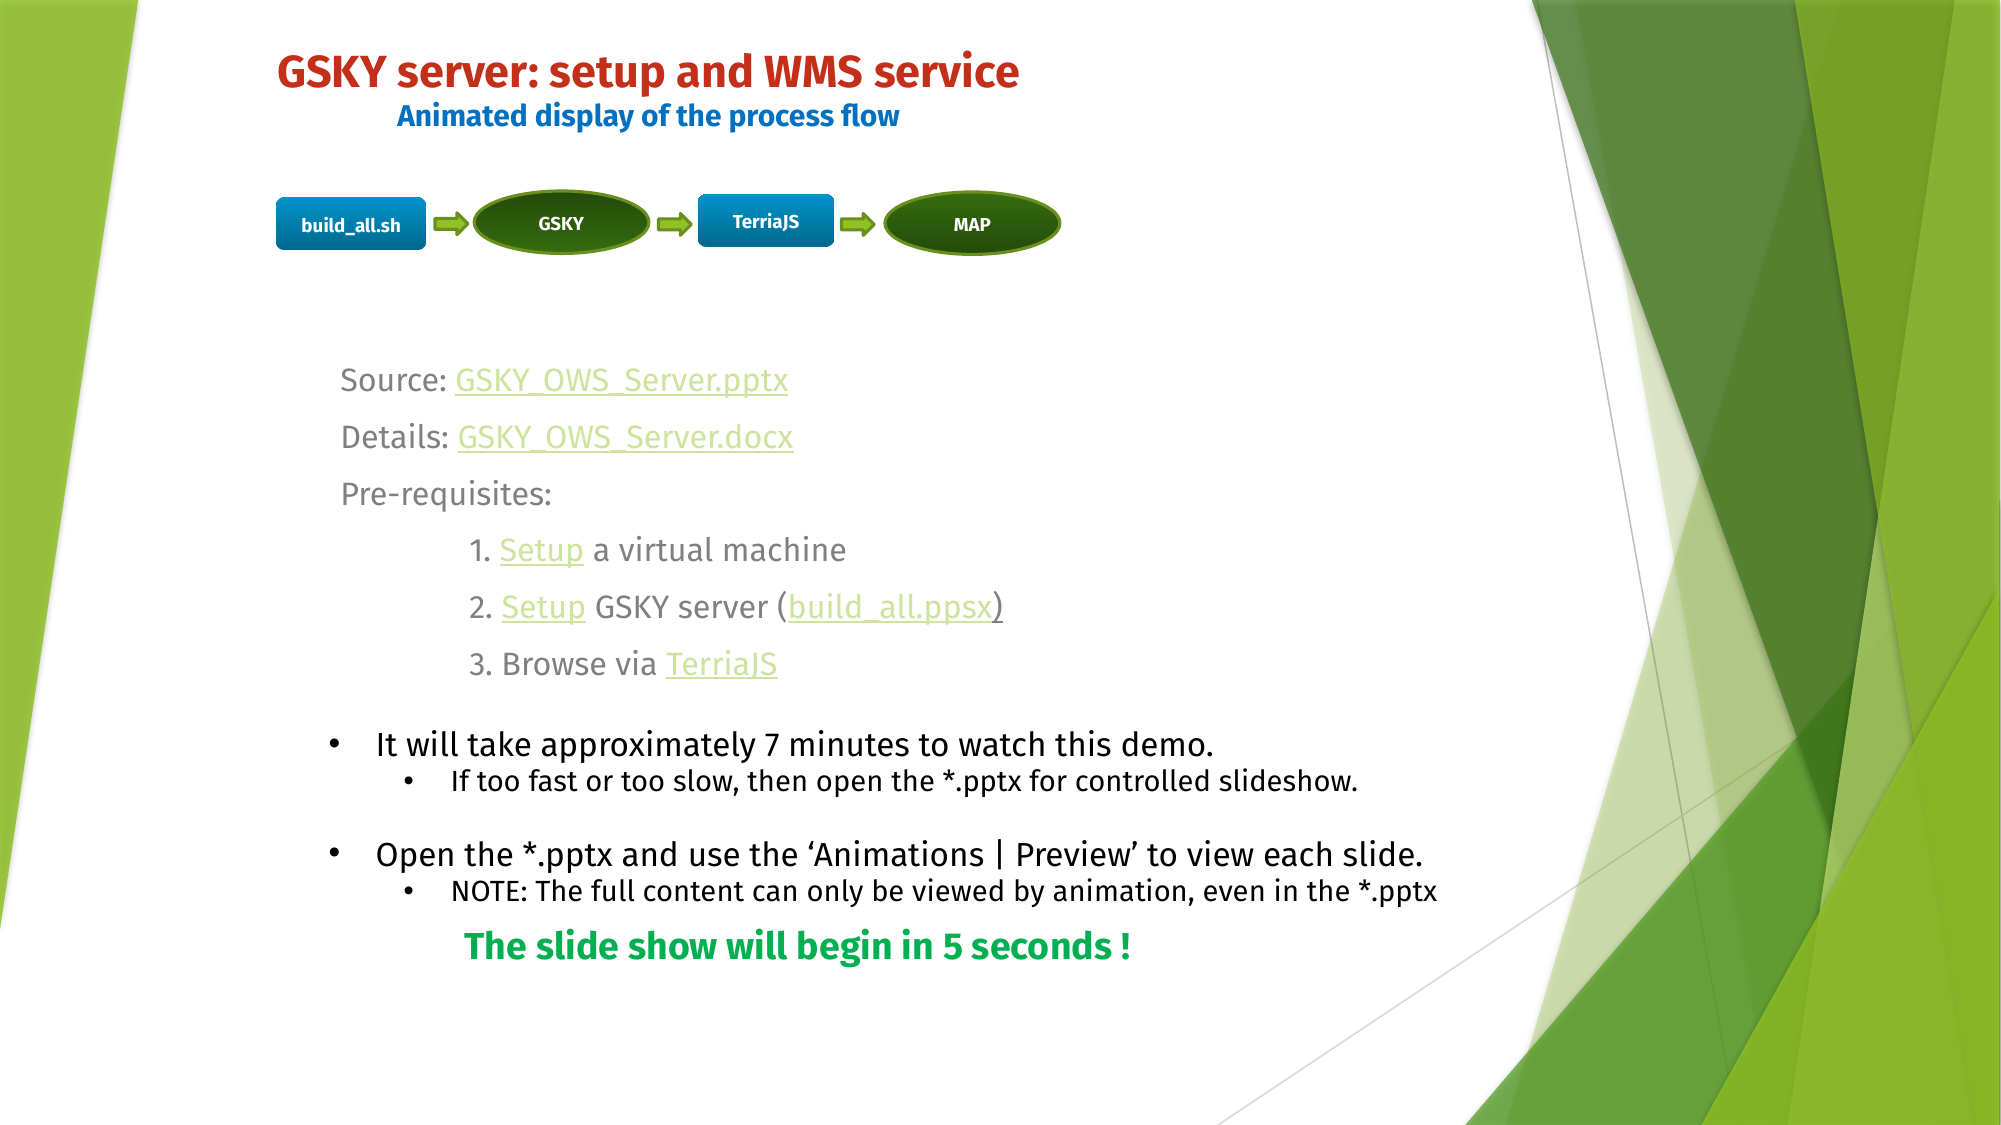

GSKY server: setup and WMS service
Animated display of the process flow

GSKY
MAP
TerriaJS
build_all.sh

Source: GSKY_OWS_Server.pptx
Details: GSKY_OWS_Server.docx
Pre-requisites:
	1. Setup a virtual machine
	2. Setup GSKY server (build_all.ppsx)
	3. Browse via TerriaJS
It will take approximately 7 minutes to watch this demo.
If too fast or too slow, then open the *.pptx for controlled slideshow.

Open the *.pptx and use the ‘Animations | Preview’ to view each slide.
NOTE: The full content can only be viewed by animation, even in the *.pptx
The slide show will begin in 5 seconds !